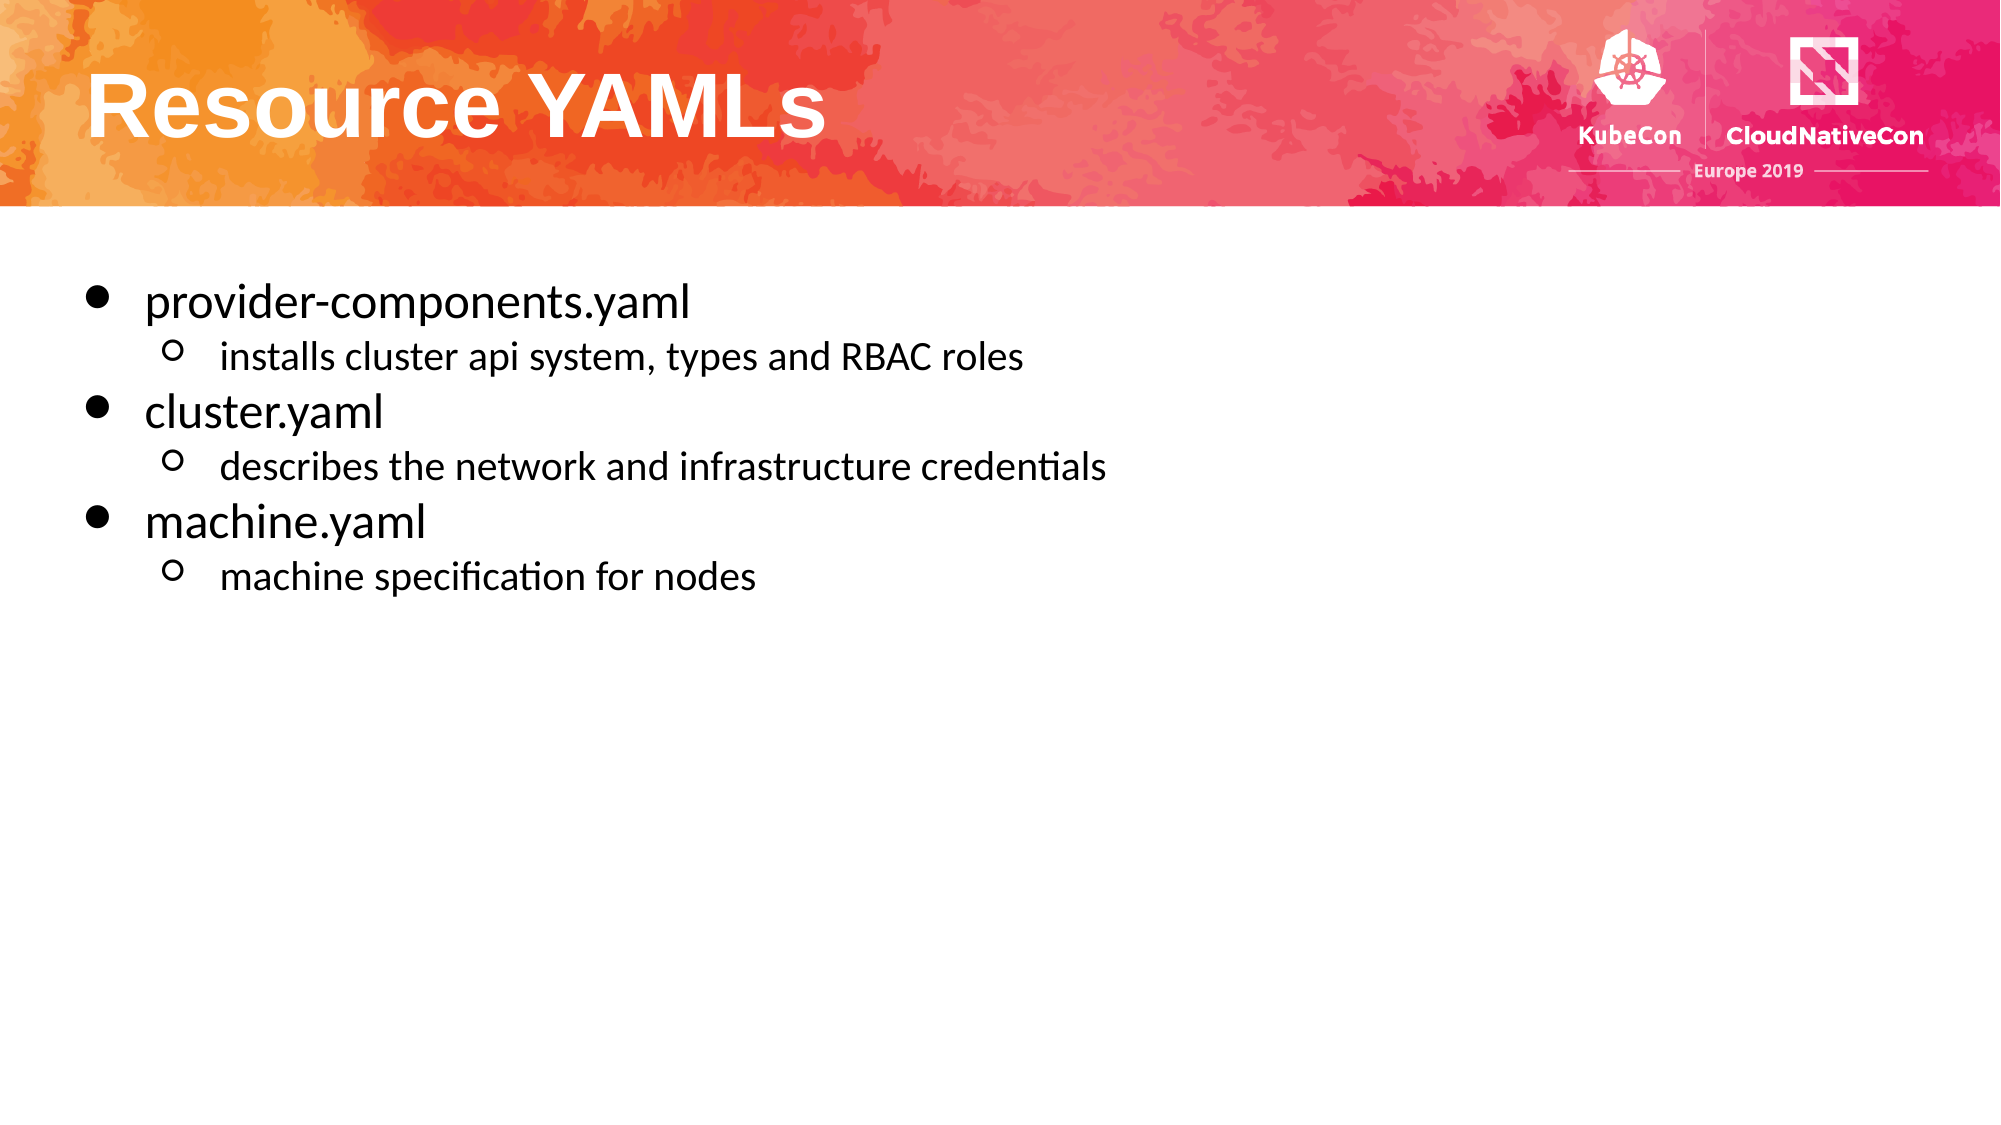

# Resource YAMLs
provider-components.yaml
installs cluster api system, types and RBAC roles
cluster.yaml
describes the network and infrastructure credentials
machine.yaml
machine specification for nodes